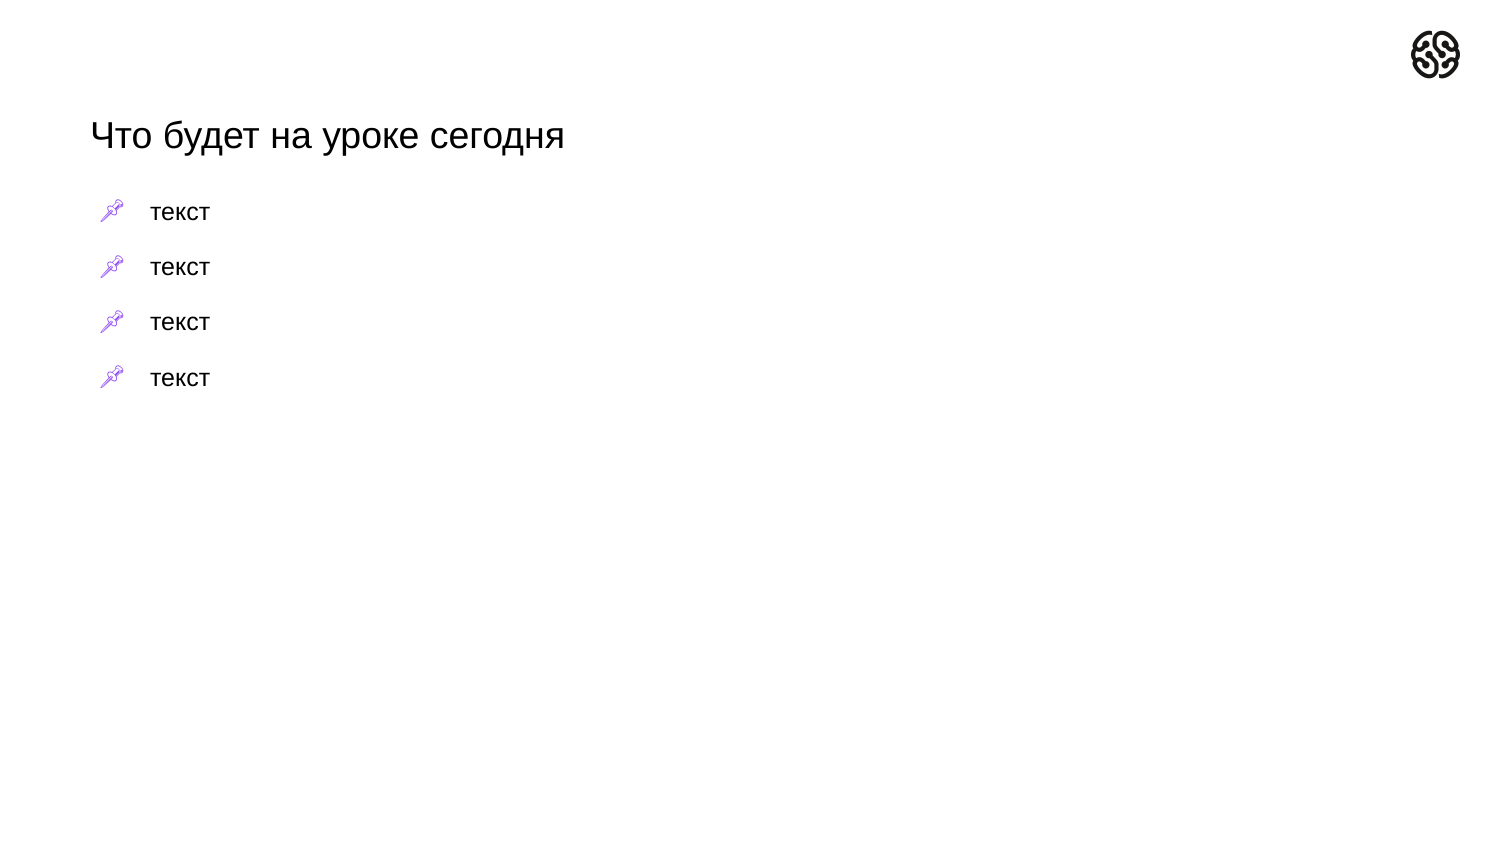

# Что будет на уроке сегодня
текст
текст
текст
текст